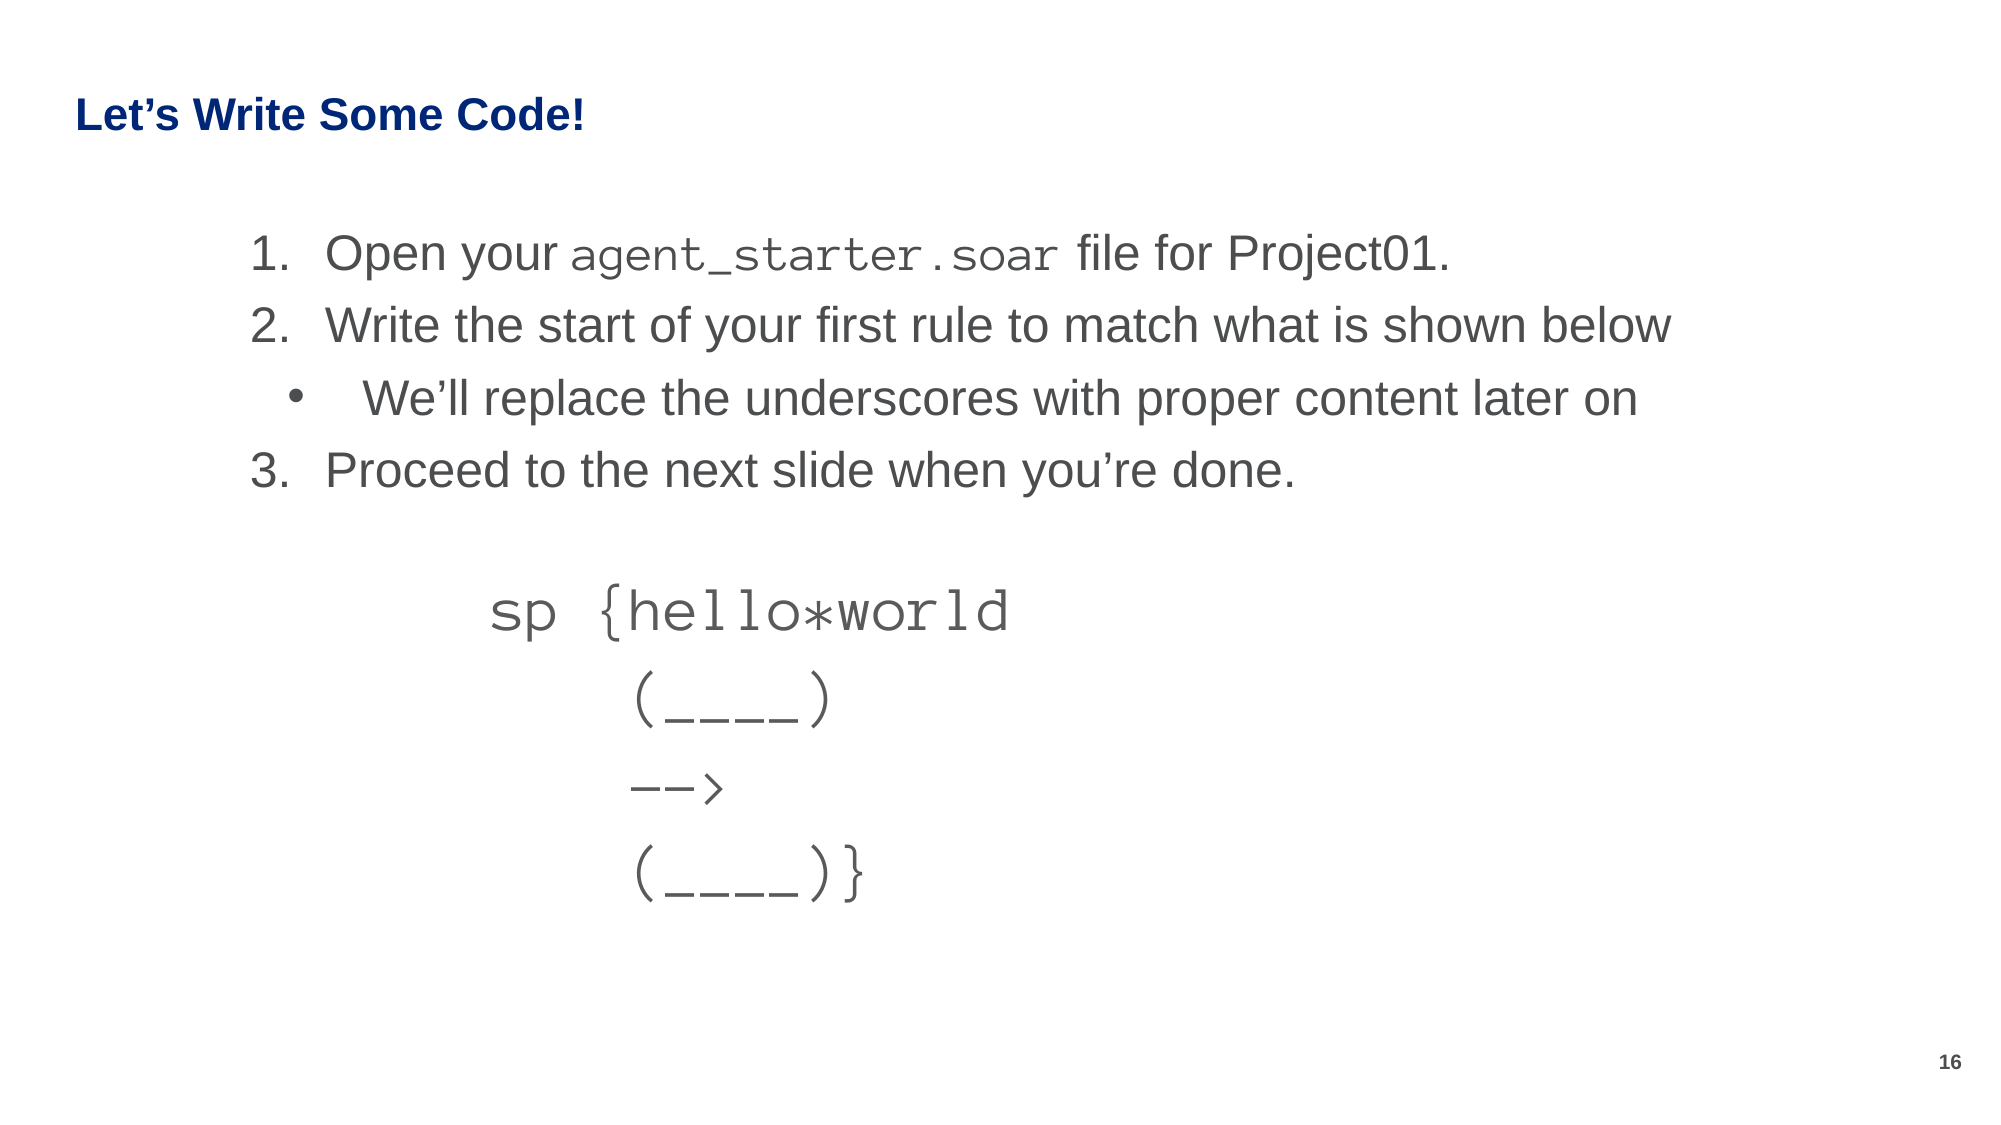

# Let’s Write Some Code!
Open your agent_starter.soar file for Project01.
Write the start of your first rule to match what is shown below
We’ll replace the underscores with proper content later on
Proceed to the next slide when you’re done.
sp {hello*world
    (____)
    -->
    (____)}